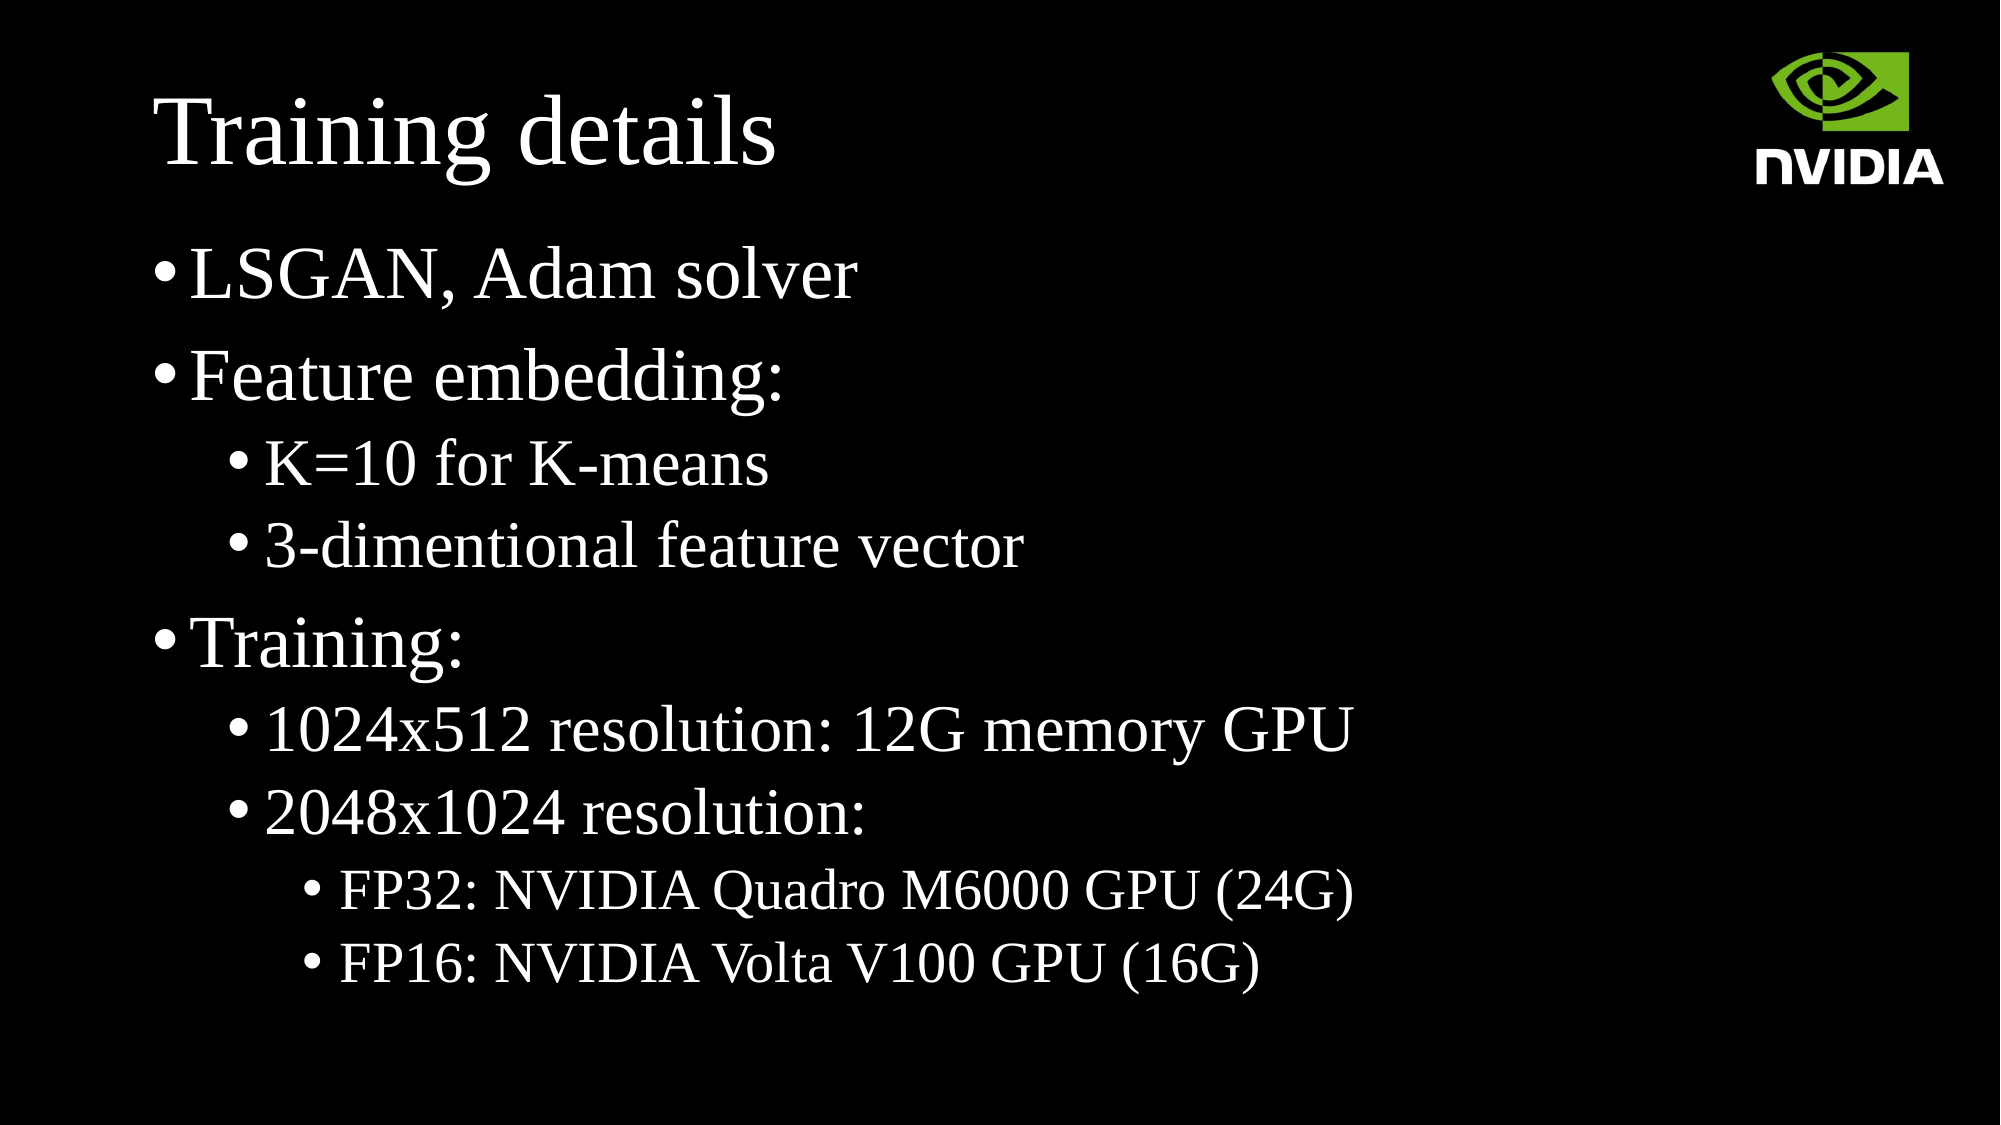

# Training details
LSGAN, Adam solver
Feature embedding:
K=10 for K-means
3-dimentional feature vector
Training:
1024x512 resolution: 12G memory GPU
2048x1024 resolution:
FP32: NVIDIA Quadro M6000 GPU (24G)
FP16: NVIDIA Volta V100 GPU (16G)